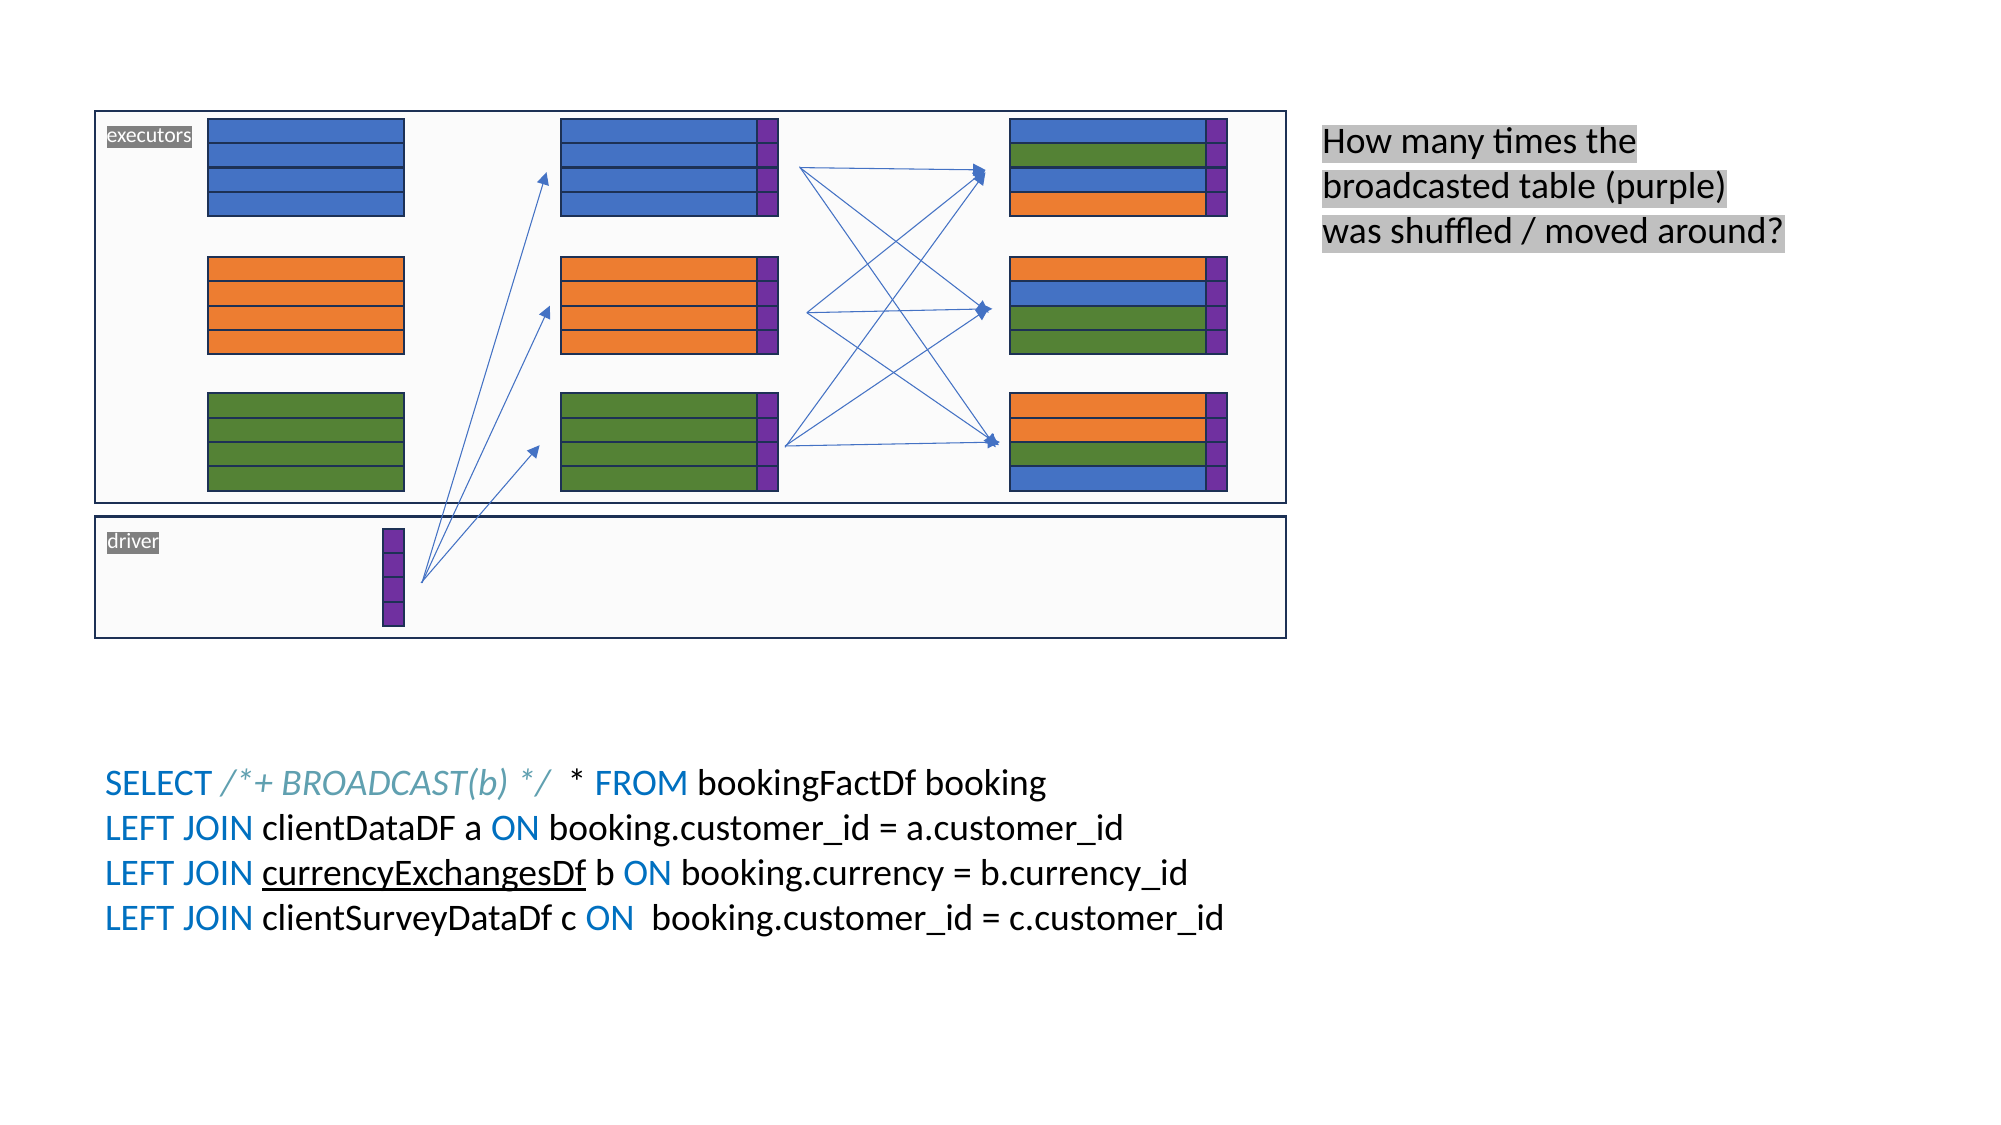

How many times the broadcasted table (purple) was shuffled / moved around?

executors

driver

SELECT /*+ BROADCAST(b) */  * FROM bookingFactDf booking
LEFT JOIN clientDataDF a ON booking.customer_id = a.customer_id
LEFT JOIN currencyExchangesDf b ON booking.currency = b.currency_id
LEFT JOIN clientSurveyDataDf c ON  booking.customer_id = c.customer_id